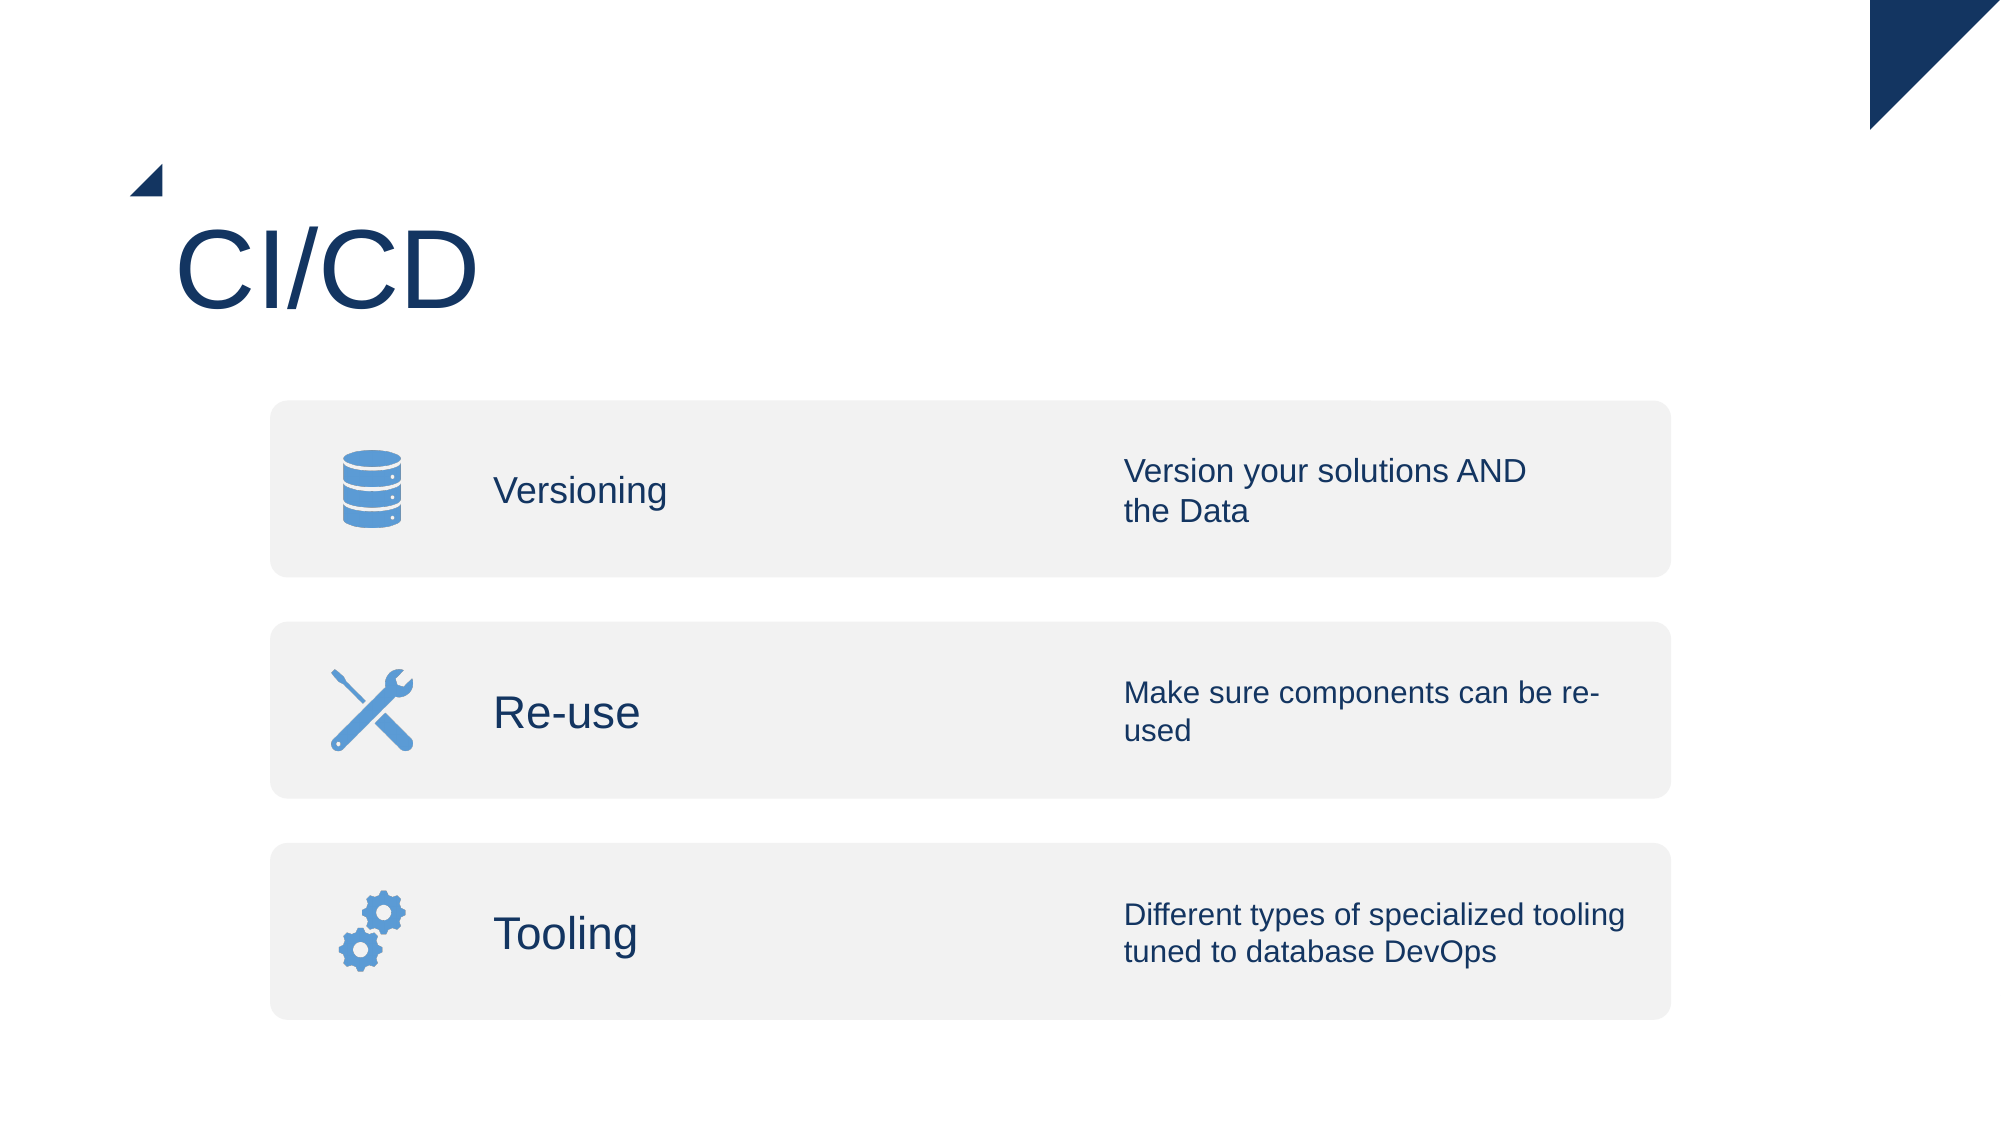

CI/CD
Versioning
Version your solutions AND
the Data
Re-use
Make sure components can be re-used
Tooling
Different types of specialized tooling tuned to database DevOps